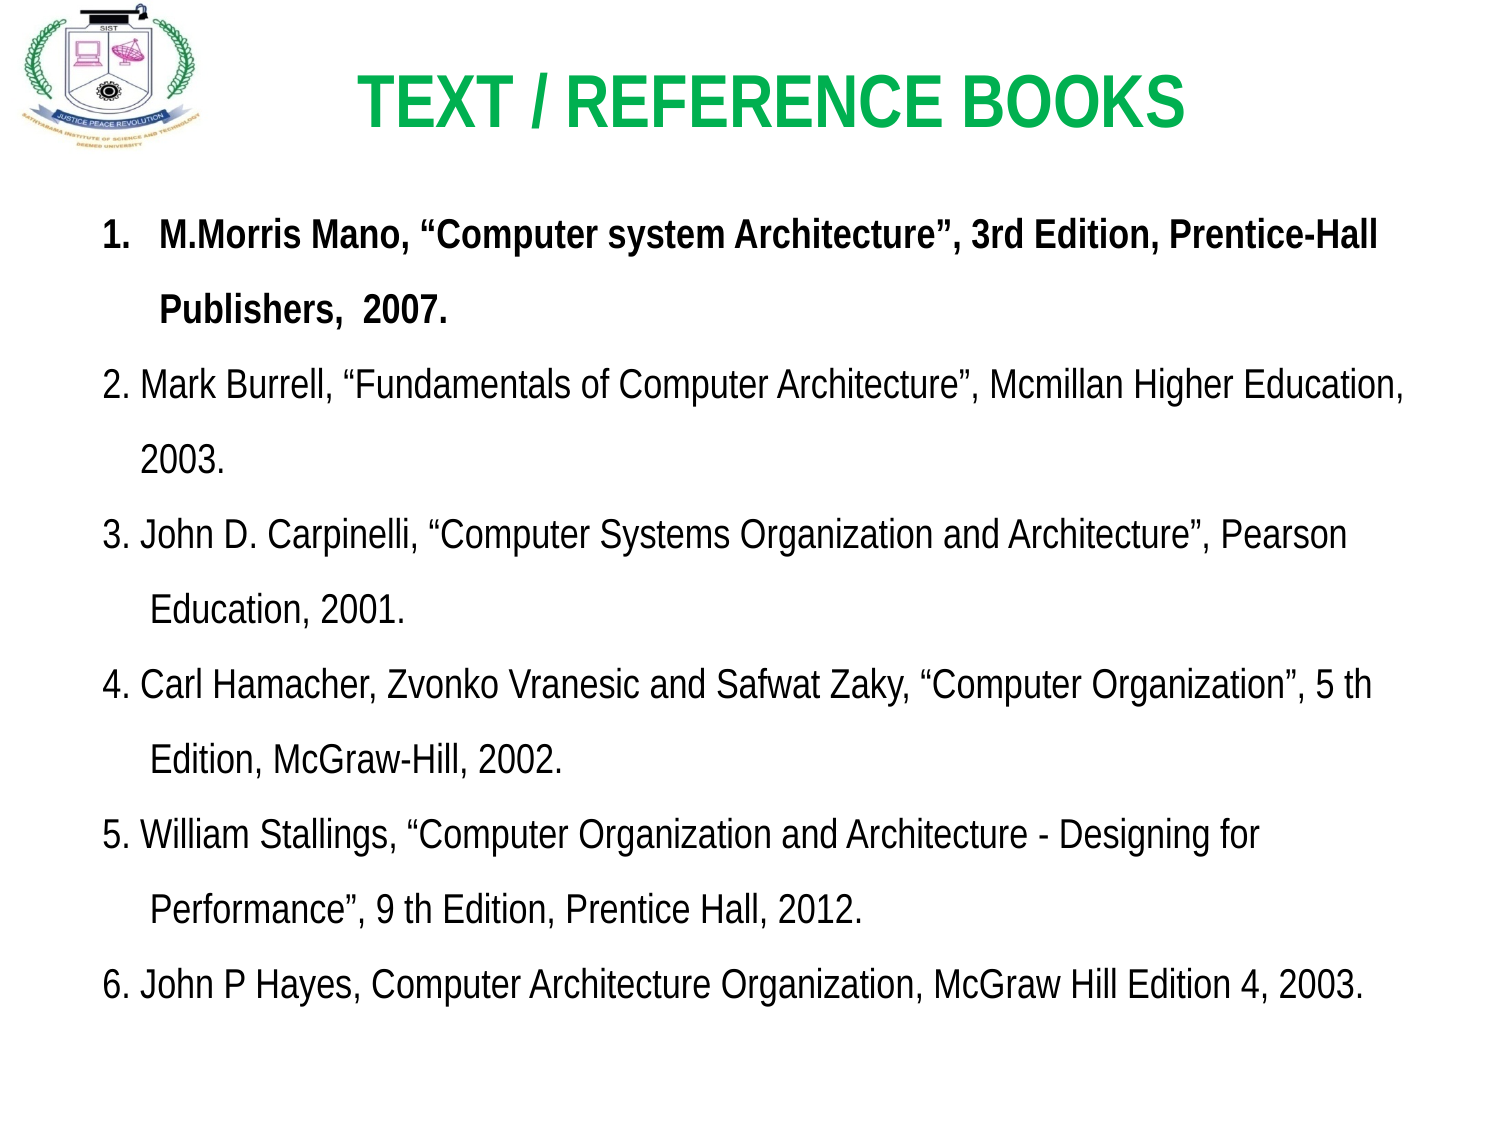

TEXT / REFERENCE BOOKS
1.   M.Morris Mano, “Computer system Architecture”, 3rd Edition, Prentice-Hall
      Publishers,  2007.
2. Mark Burrell, “Fundamentals of Computer Architecture”, Mcmillan Higher Education,
    2003.
3. John D. Carpinelli, “Computer Systems Organization and Architecture”, Pearson
     Education, 2001.
4. Carl Hamacher, Zvonko Vranesic and Safwat Zaky, “Computer Organization”, 5 th
     Edition, McGraw-Hill, 2002.
5. William Stallings, “Computer Organization and Architecture - Designing for
     Performance”, 9 th Edition, Prentice Hall, 2012.
6. John P Hayes, Computer Architecture Organization, McGraw Hill Edition 4, 2003.